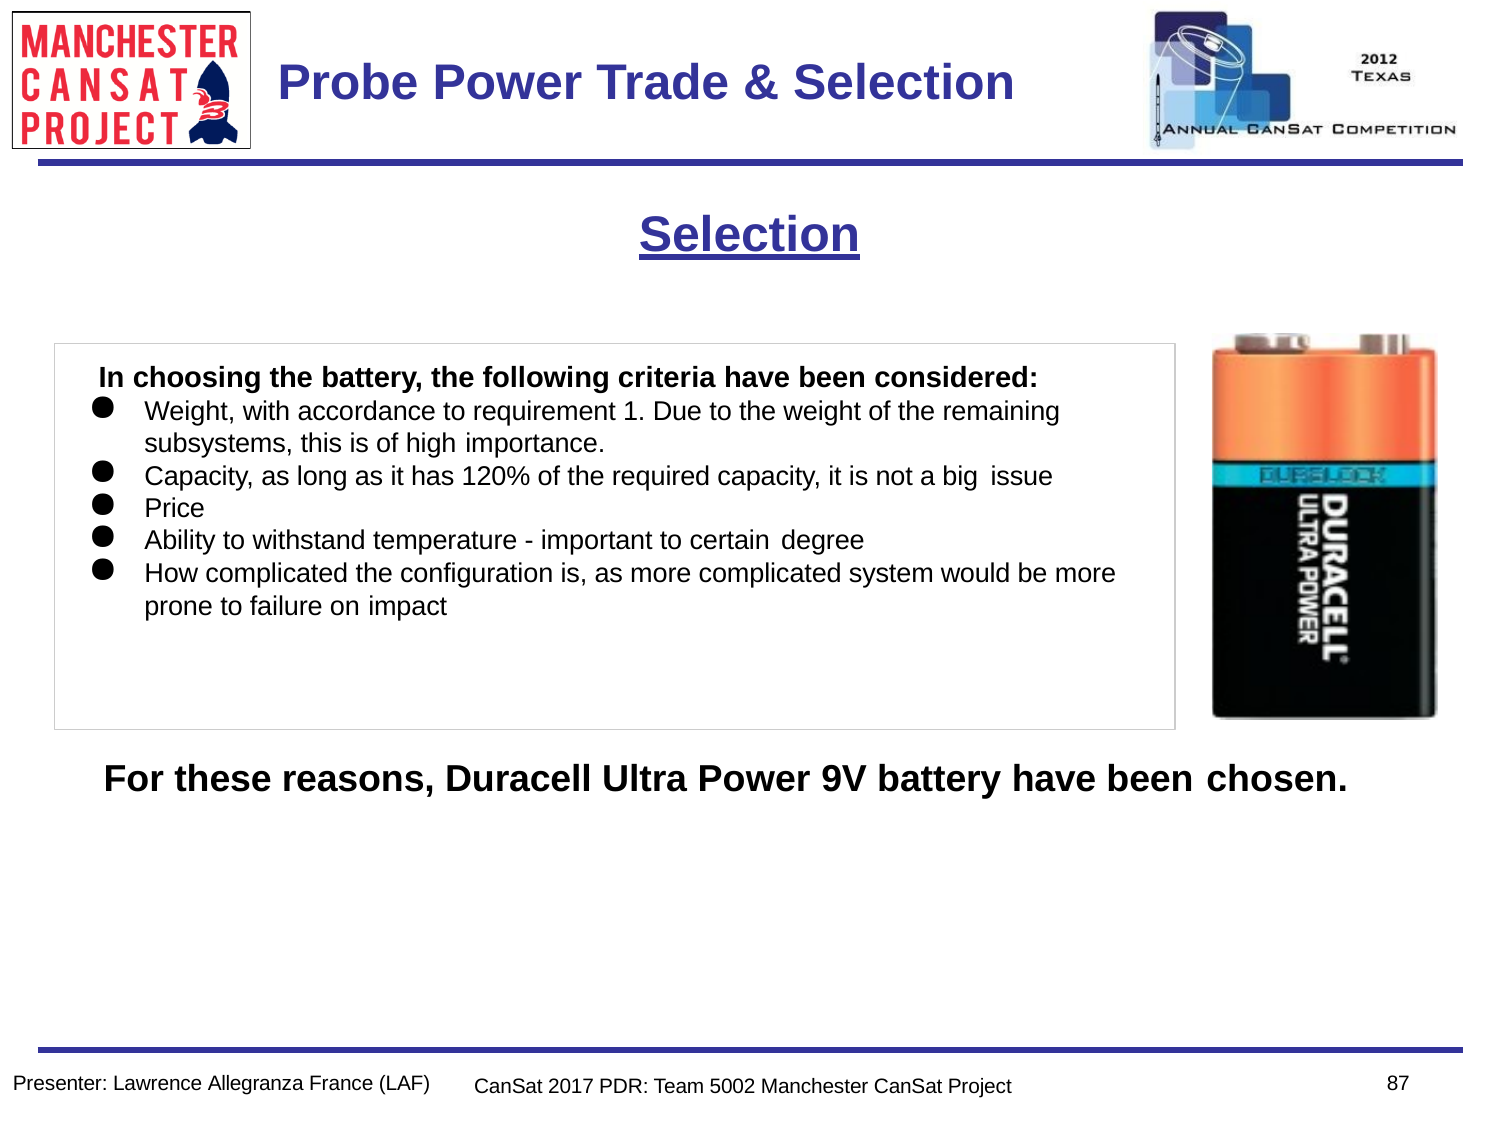

Team Logo
Here
(If You Want)

# Probe Power Trade & Selection

Selection

In choosing the battery, the following criteria have been considered:
Weight, with accordance to requirement 1. Due to the weight of the remaining  subsystems, this is of high importance.
Capacity, as long as it has 120% of the required capacity, it is not a big issue
Price
Ability to withstand temperature - important to certain degree
How complicated the configuration is, as more complicated system would be more  prone to failure on impact
For these reasons, Duracell Ultra Power 9V battery have been chosen.
87
Presenter: Lawrence Allegranza France (LAF)
CanSat 2017 PDR: Team 5002 Manchester CanSat Project